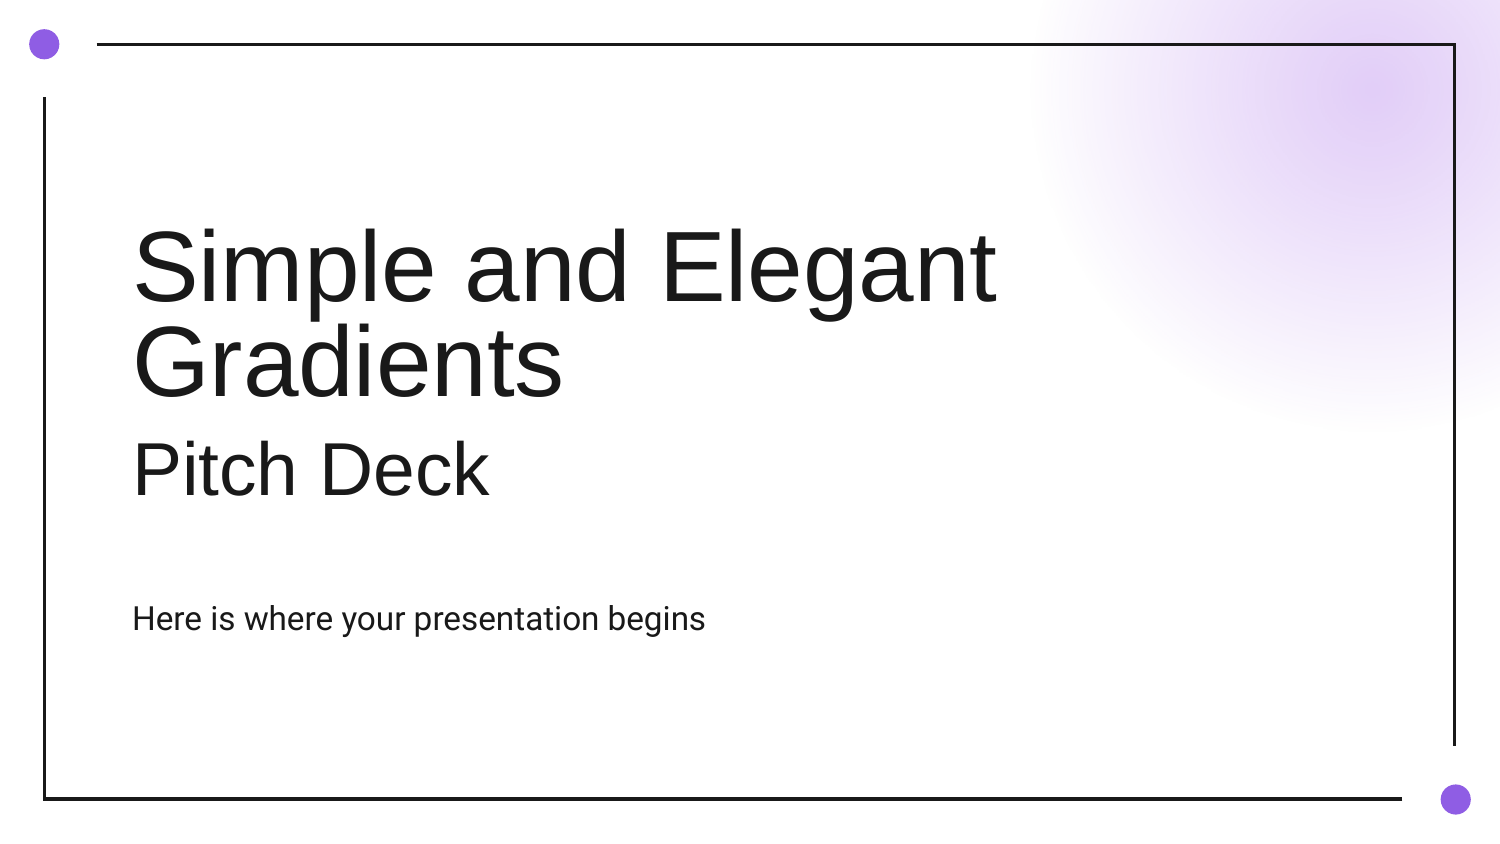

# Simple and Elegant Gradients
Pitch Deck
Here is where your presentation begins